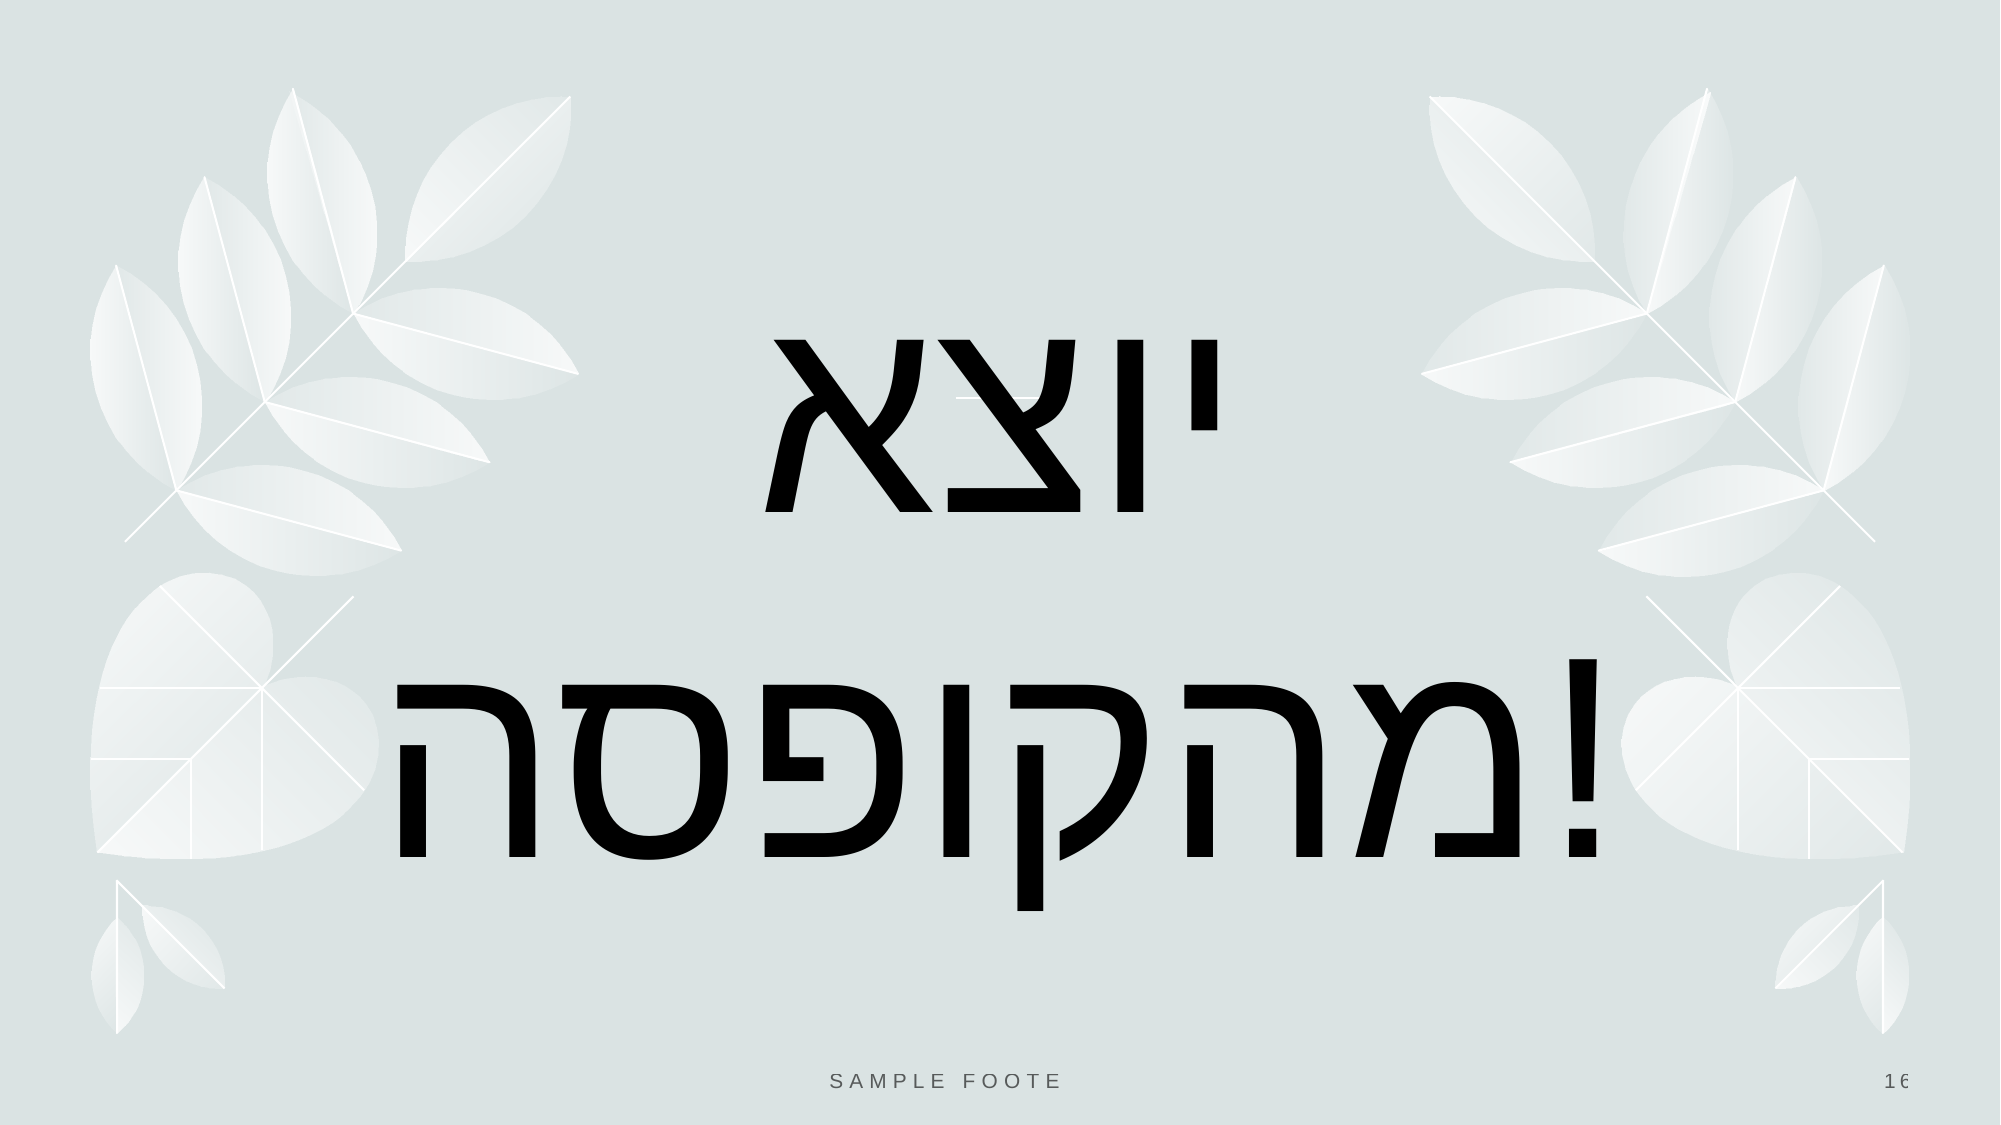

# יוצא מהקופסה!
Sample Footer Text
16